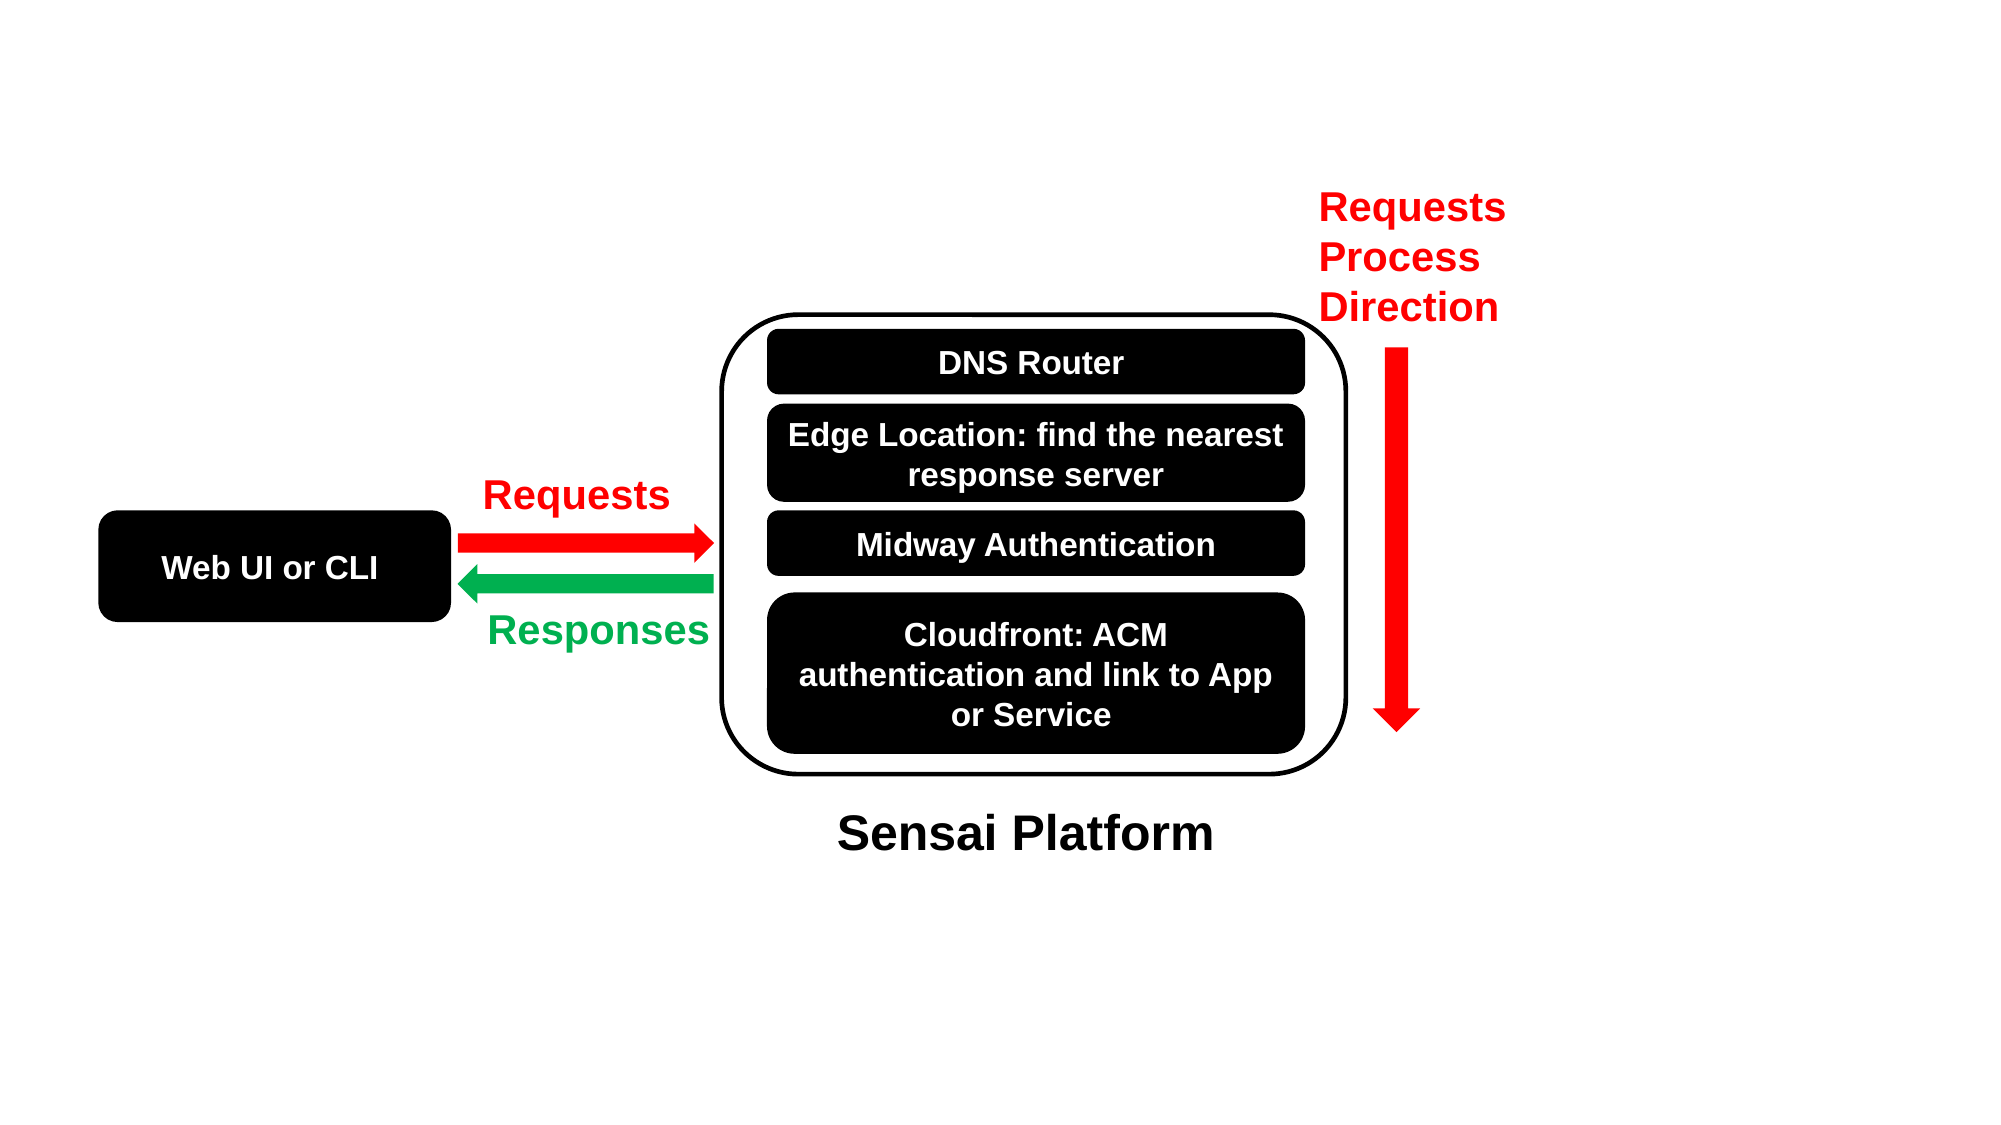

Requests Process Direction

DNS Router
Edge Location: find the nearest response server
Requests
Web UI or CLI
Midway Authentication

Cloudfront: ACM authentication and link to App or Service
Responses
Sensai Platform